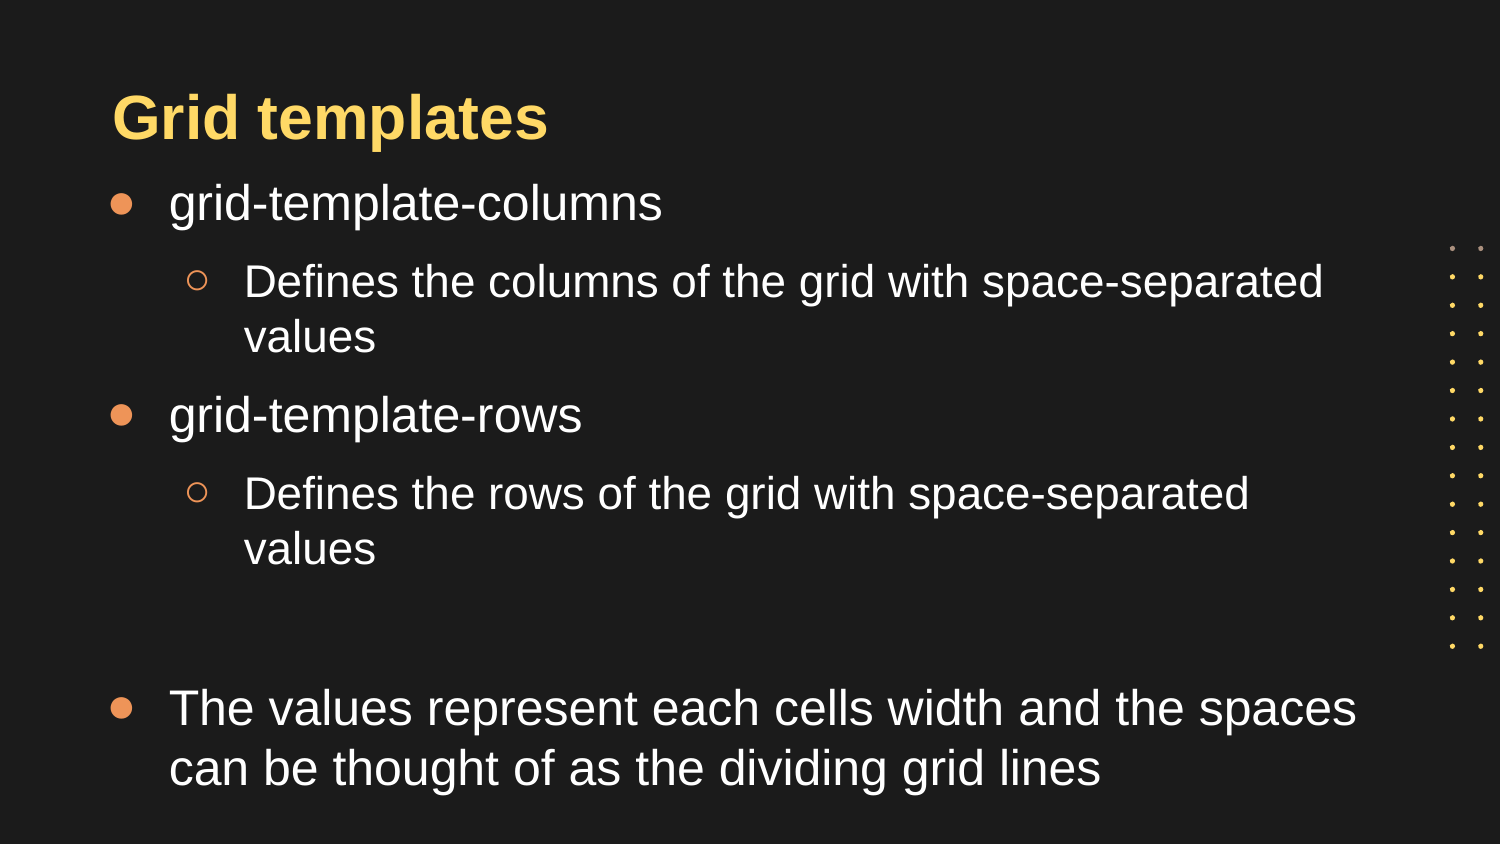

# Grid templates
grid-template-columns
Defines the columns of the grid with space-separated values
grid-template-rows
Defines the rows of the grid with space-separated values

The values represent each cells width and the spaces can be thought of as the dividing grid lines